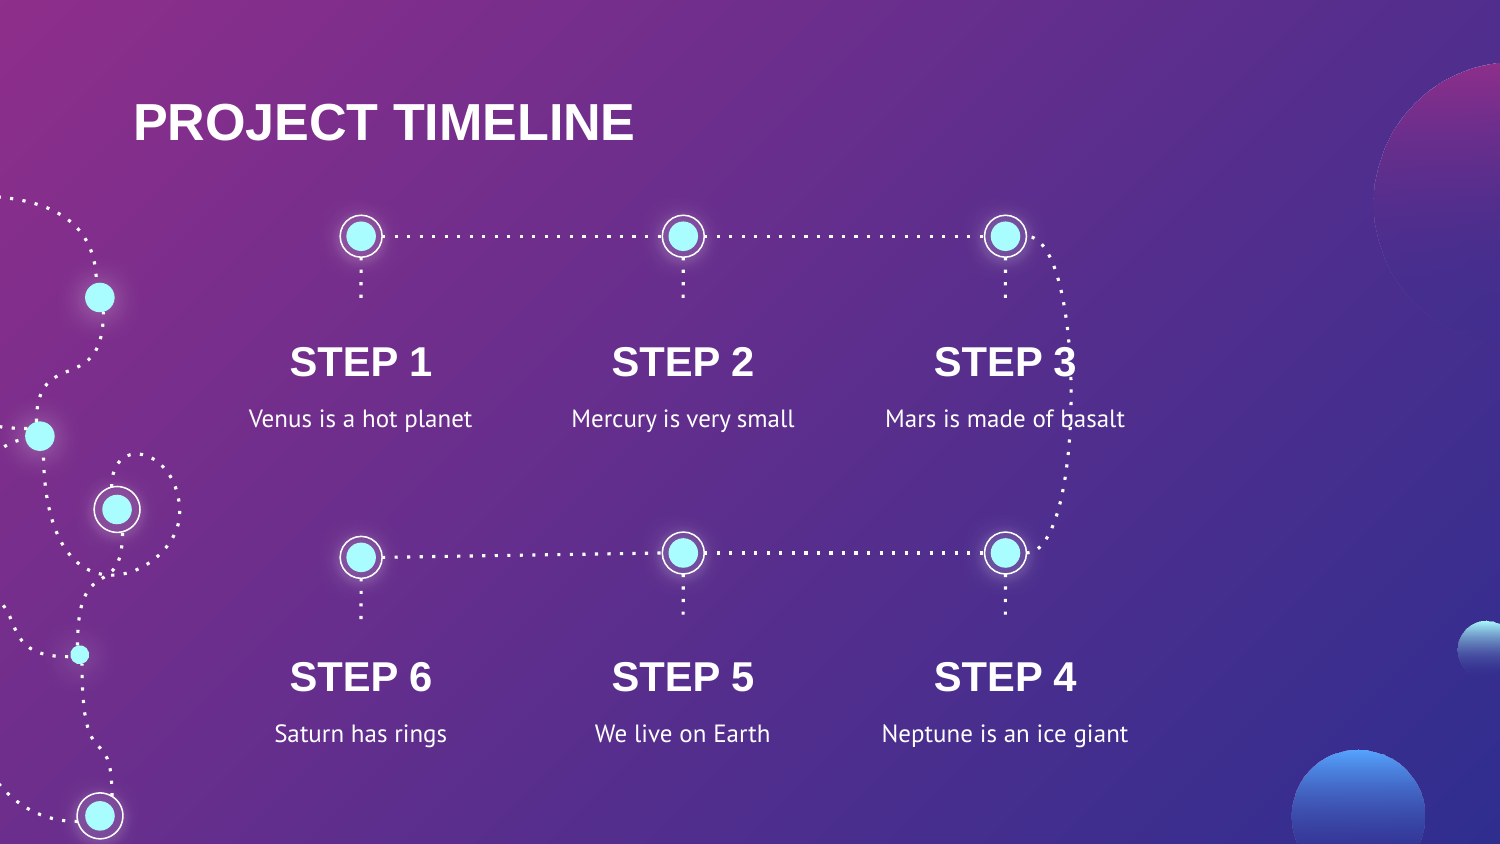

# PROJECT TIMELINE

STEP 1
STEP 2
STEP 3
Venus is a hot planet
Mercury is very small
Mars is made of basalt

STEP 6
STEP 5
STEP 4
Saturn has rings
We live on Earth
Neptune is an ice giant